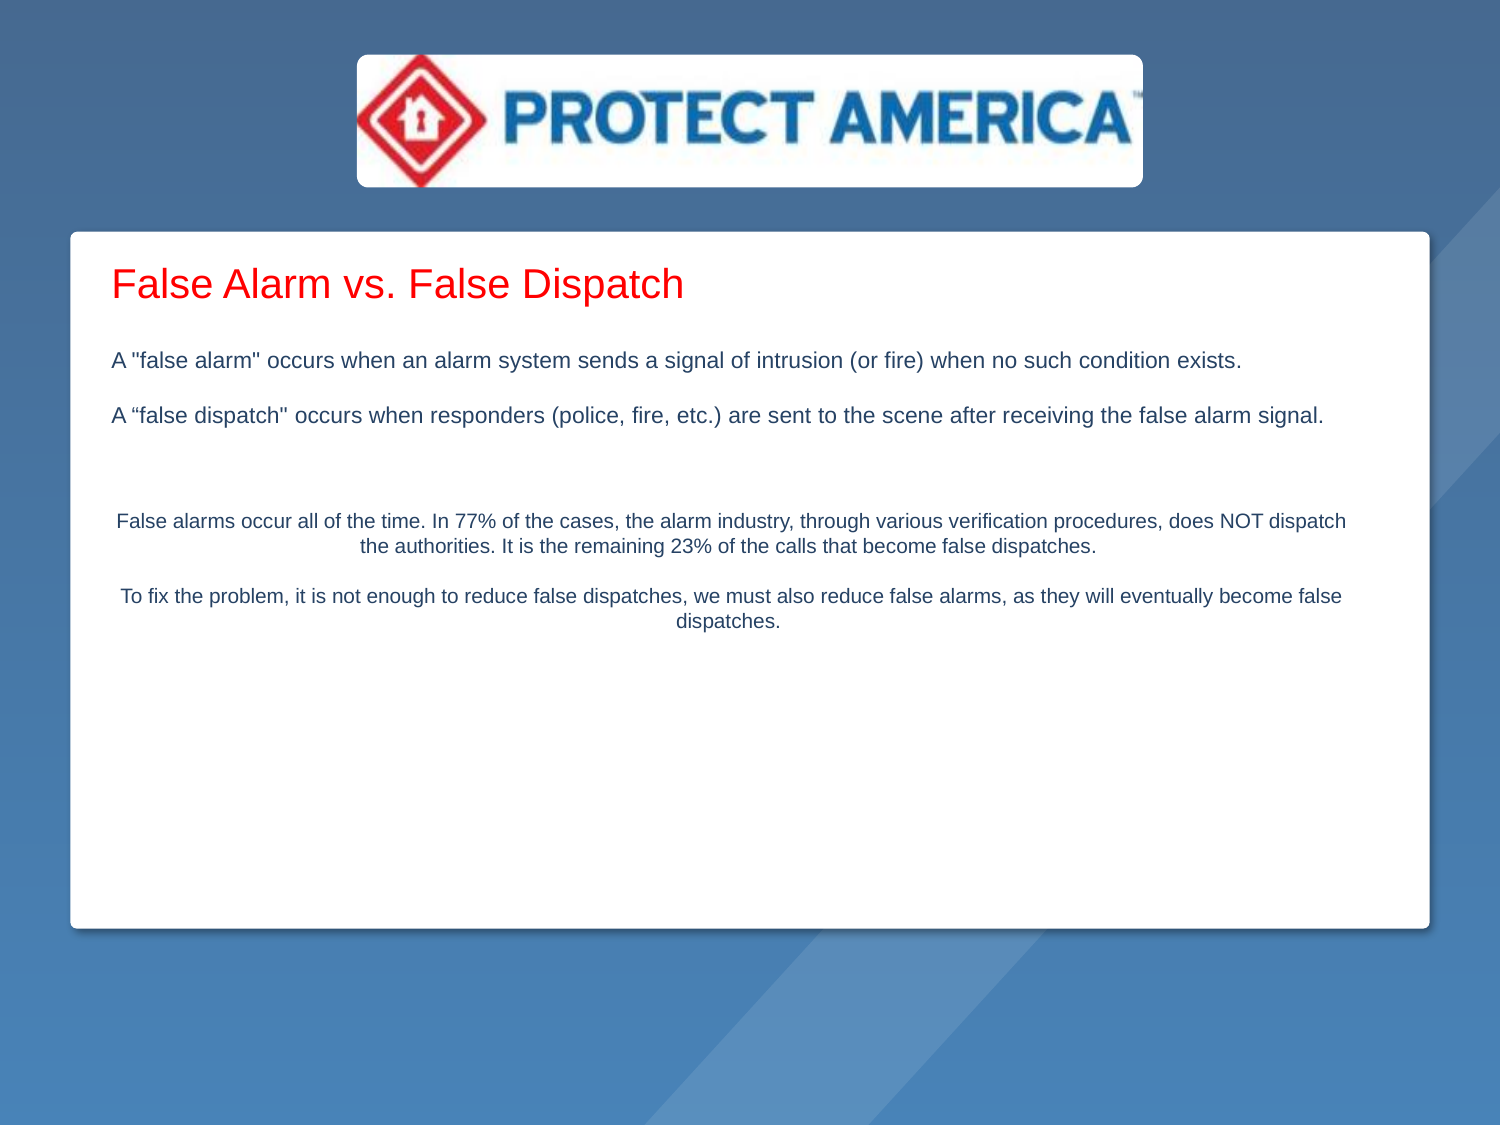

False Alarm vs. False Dispatch
A "false alarm" occurs when an alarm system sends a signal of intrusion (or fire) when no such condition exists.

A “false dispatch" occurs when responders (police, fire, etc.) are sent to the scene after receiving the false alarm signal.

False alarms occur all of the time. In 77% of the cases, the alarm industry, through various verification procedures, does NOT dispatch the authorities. It is the remaining 23% of the calls that become false dispatches.

To fix the problem, it is not enough to reduce false dispatches, we must also reduce false alarms, as they will eventually become false dispatches.